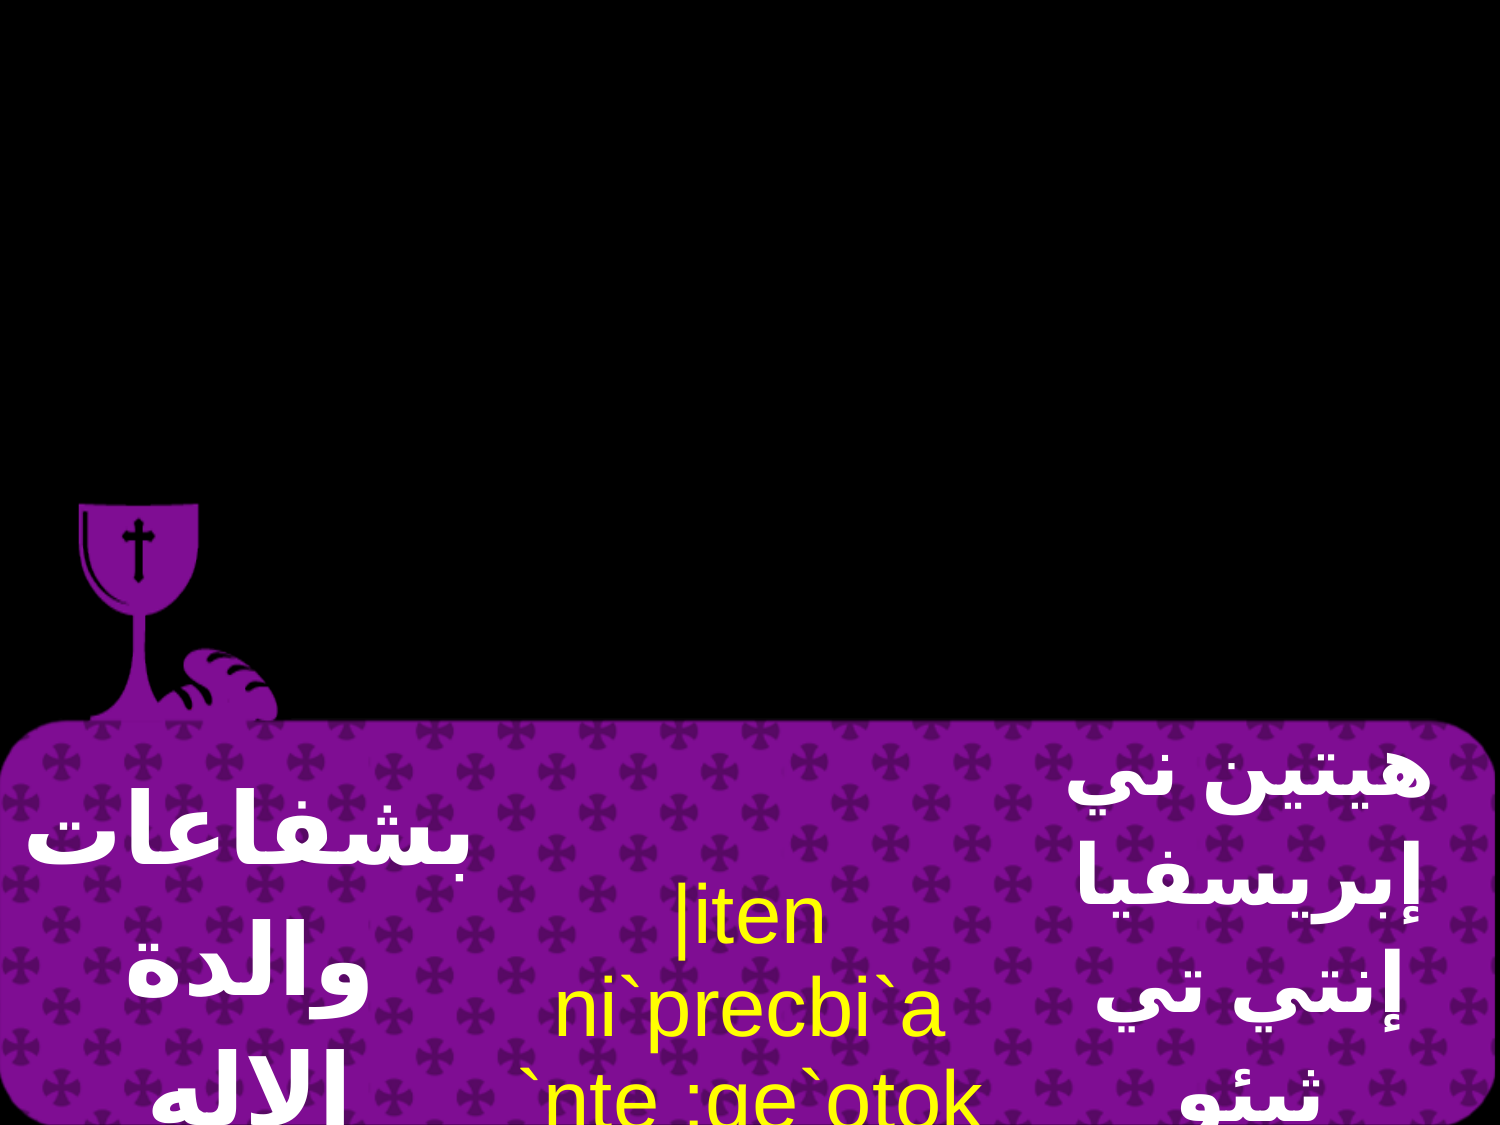

| بشفاعات والدة الإله القديسة مريم | |iten ni`precbi`a `nte ;qe`otokoc e/q/u/ Mari`a | هيتين ني إبريسفيا إنتي تي ثيئو طوكوس إثؤواب ماريا |
| --- | --- | --- |